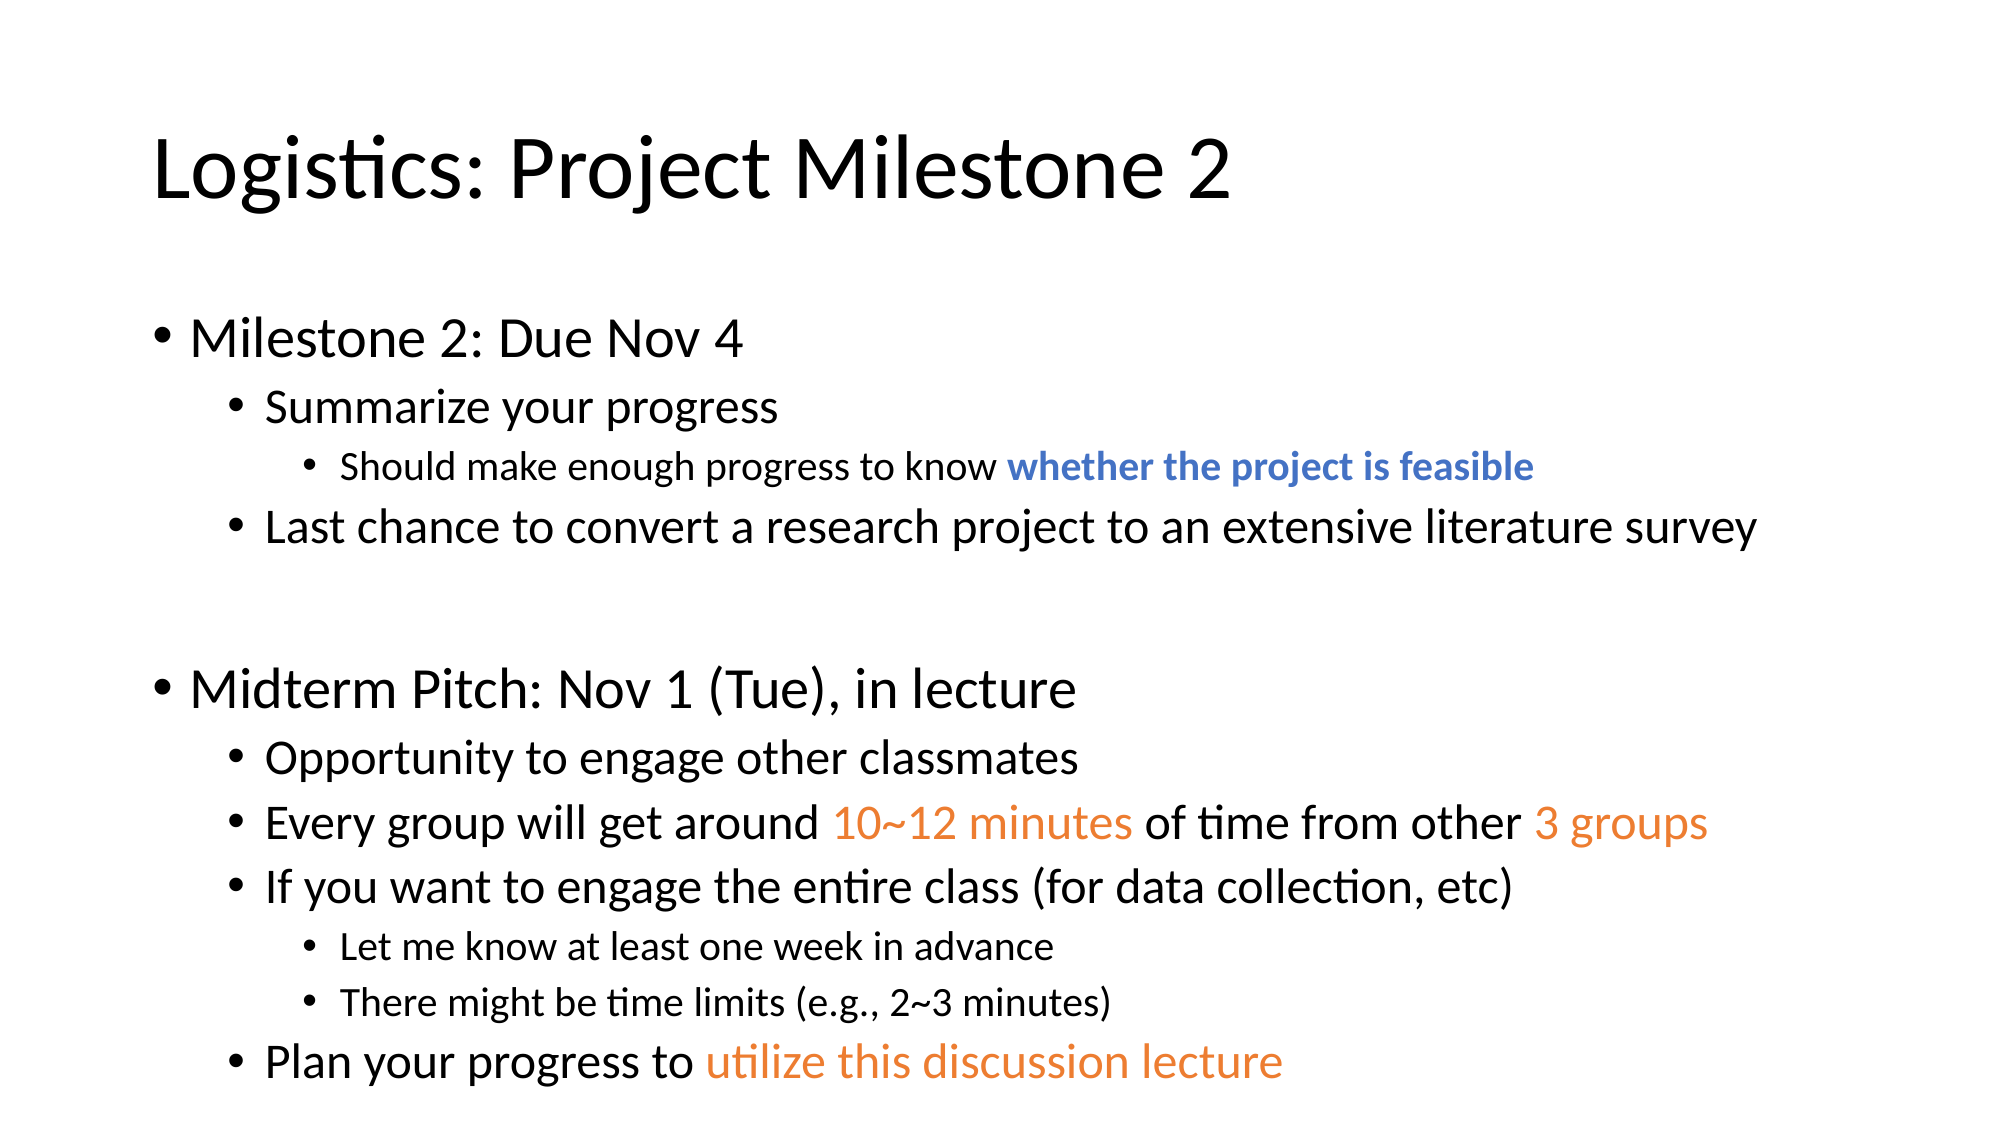

# Logistics: Project Milestone 2
Milestone 2: Due Nov 4
Summarize your progress
Should make enough progress to know whether the project is feasible
Last chance to convert a research project to an extensive literature survey

Midterm Pitch: Nov 1 (Tue), in lecture
Opportunity to engage other classmates
Every group will get around 10~12 minutes of time from other 3 groups
If you want to engage the entire class (for data collection, etc)
Let me know at least one week in advance
There might be time limits (e.g., 2~3 minutes)
Plan your progress to utilize this discussion lecture